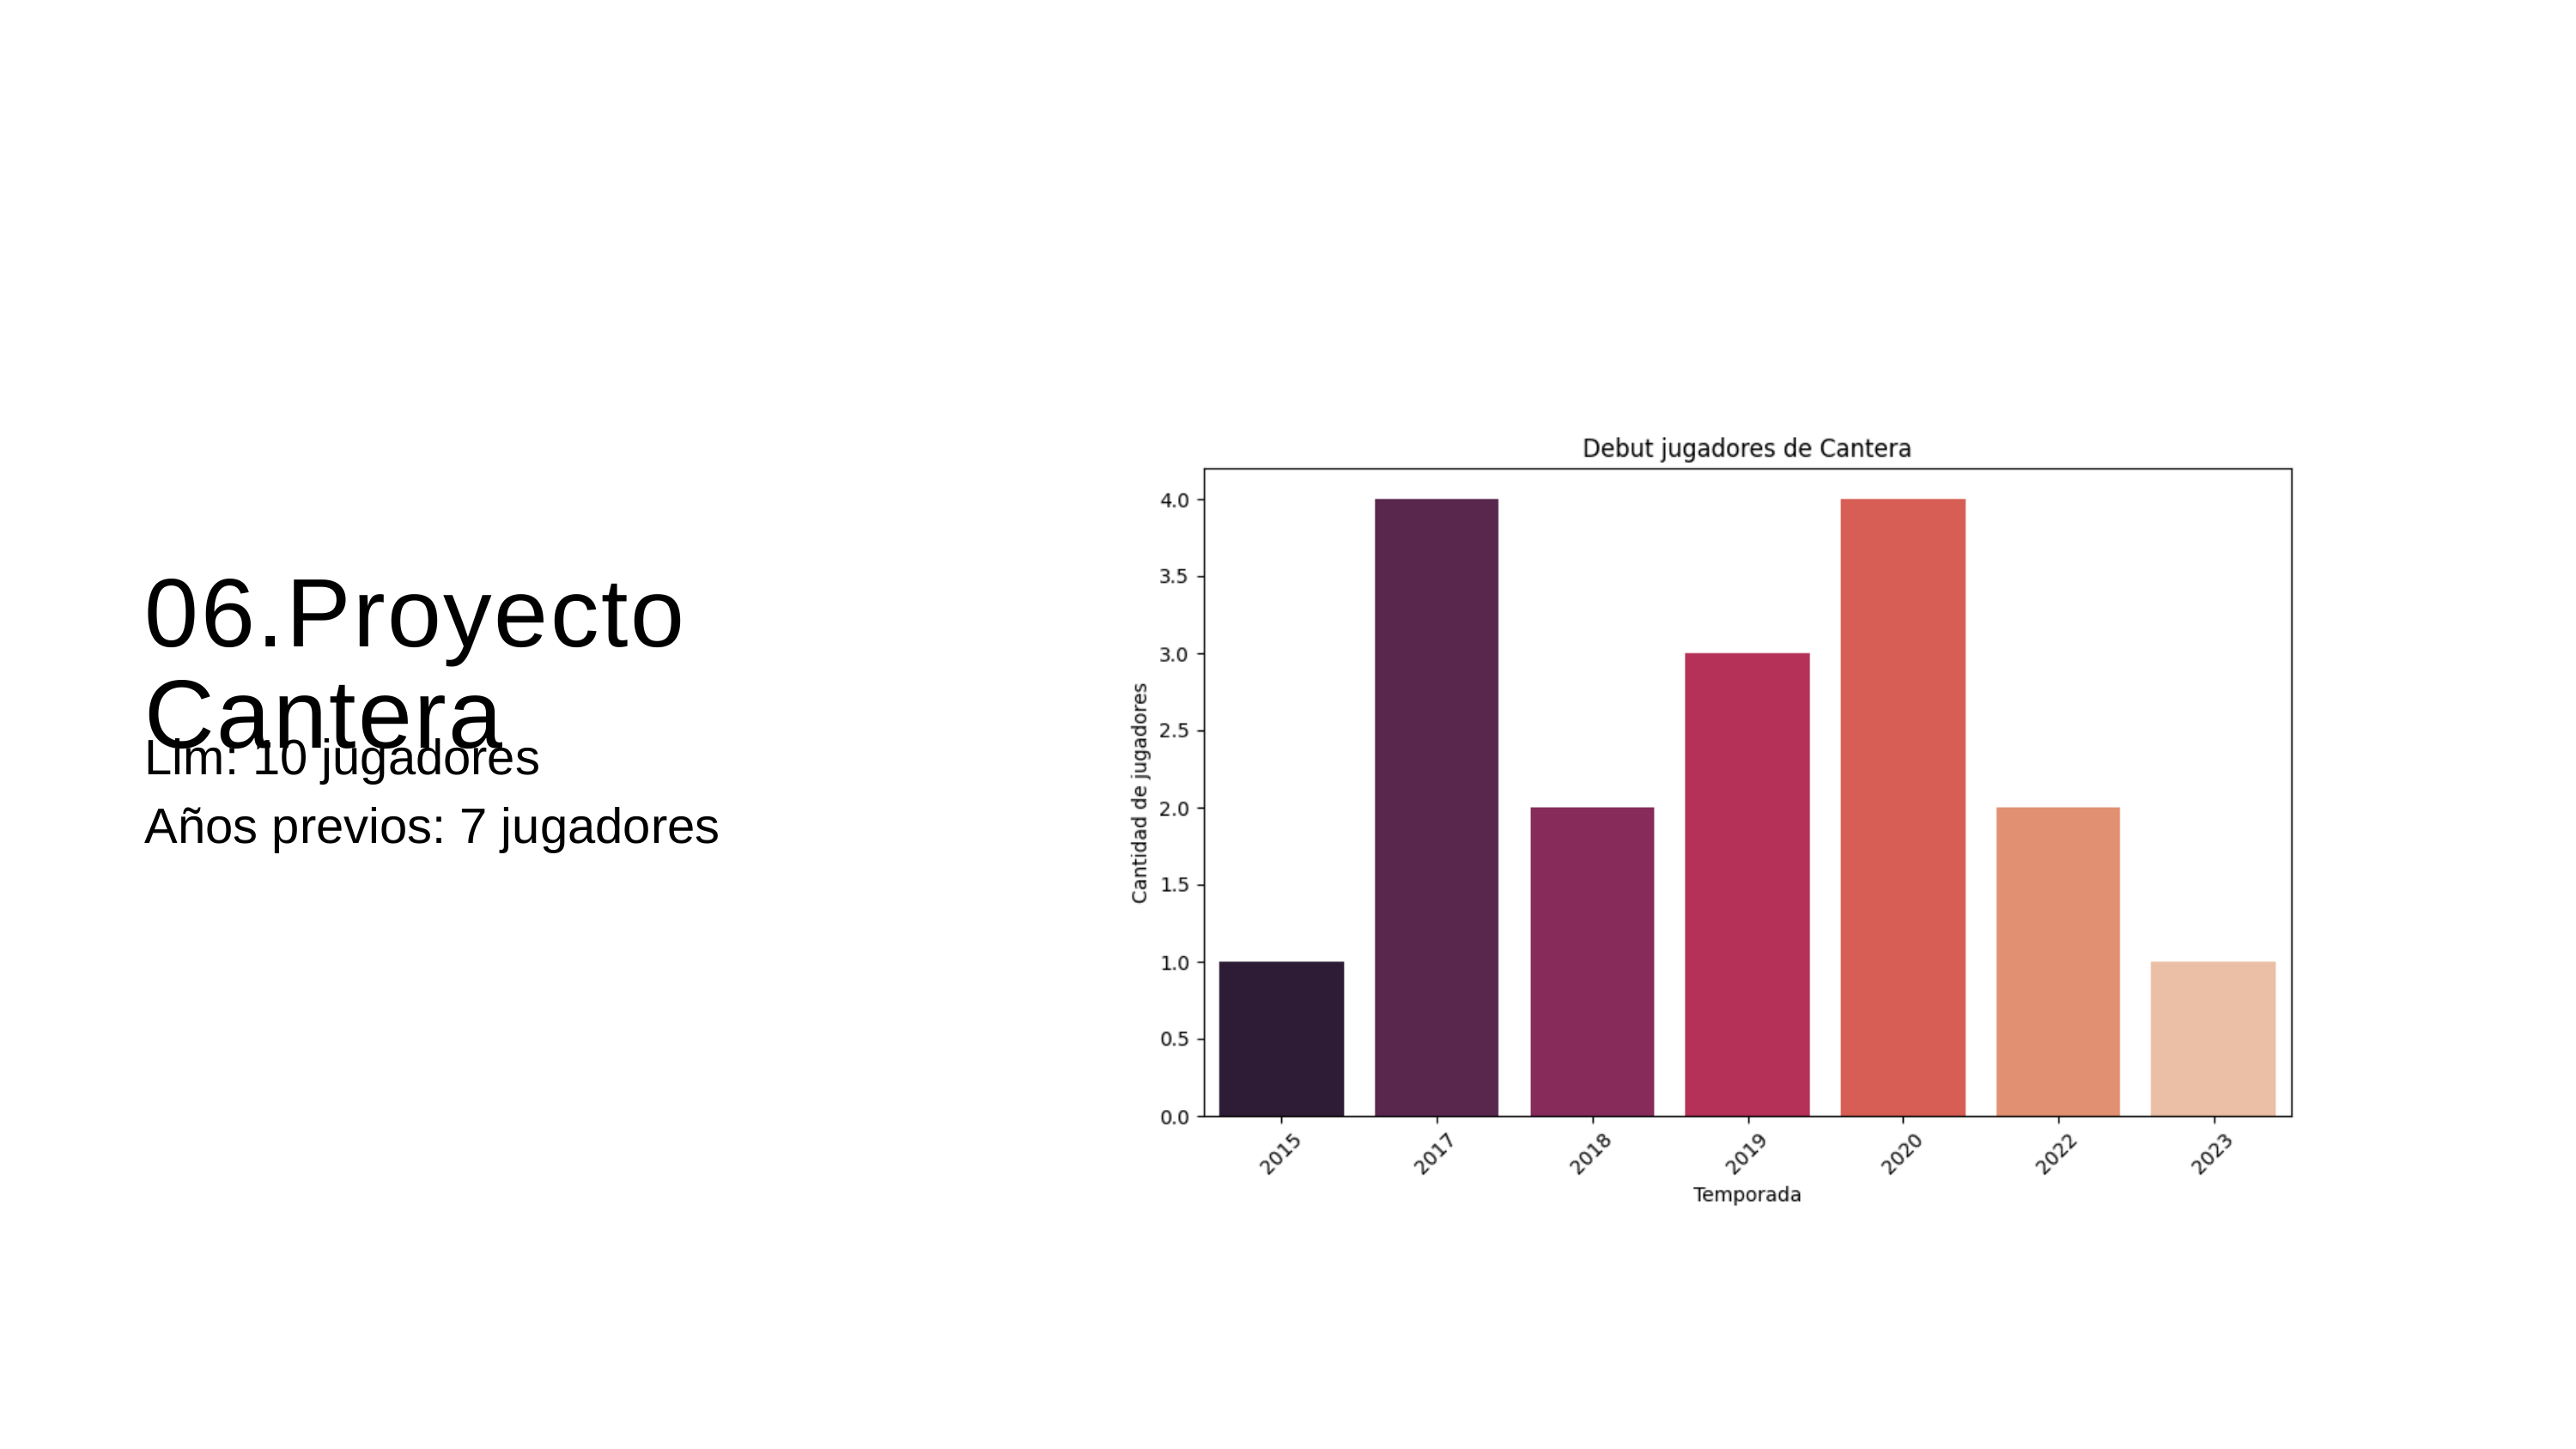

06.Proyecto Cantera
Lim: 10 jugadores
Años previos: 7 jugadores